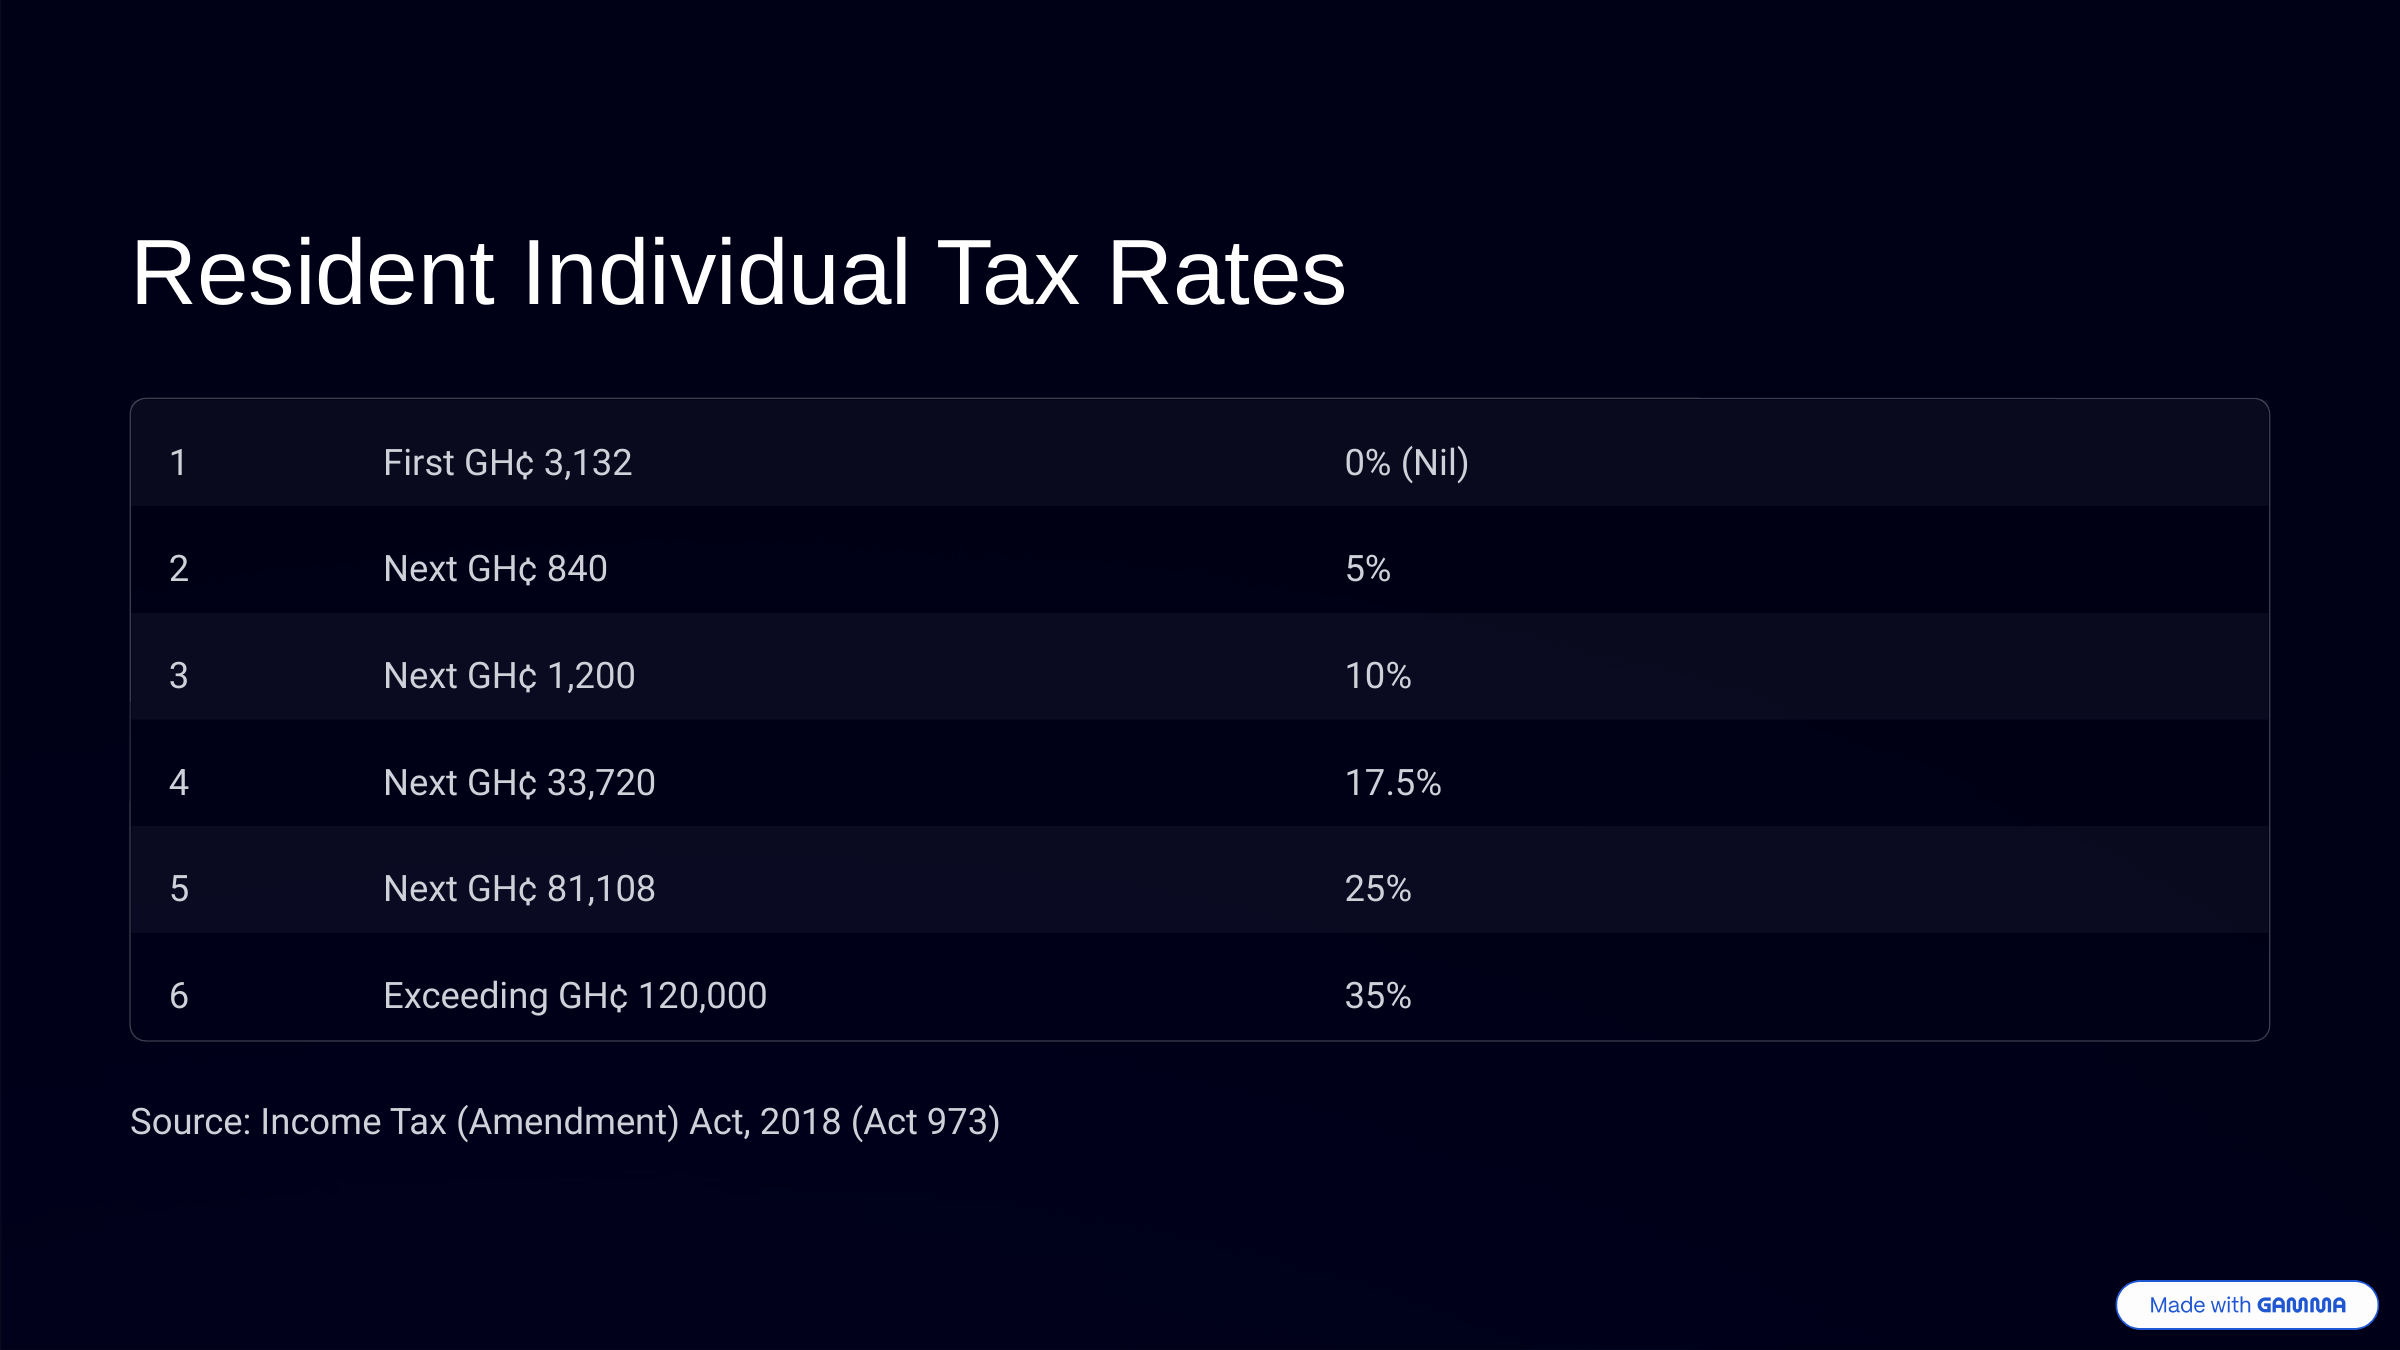

Resident Individual Tax Rates

1
First GH¢ 3,132
0% (Nil)

2
Next GH¢ 840
5%

3
Next GH¢ 1,200
10%

4
Next GH¢ 33,720
17.5%

5
Next GH¢ 81,108
25%

6
Exceeding GH¢ 120,000
35%
Source: Income Tax (Amendment) Act, 2018 (Act 973)